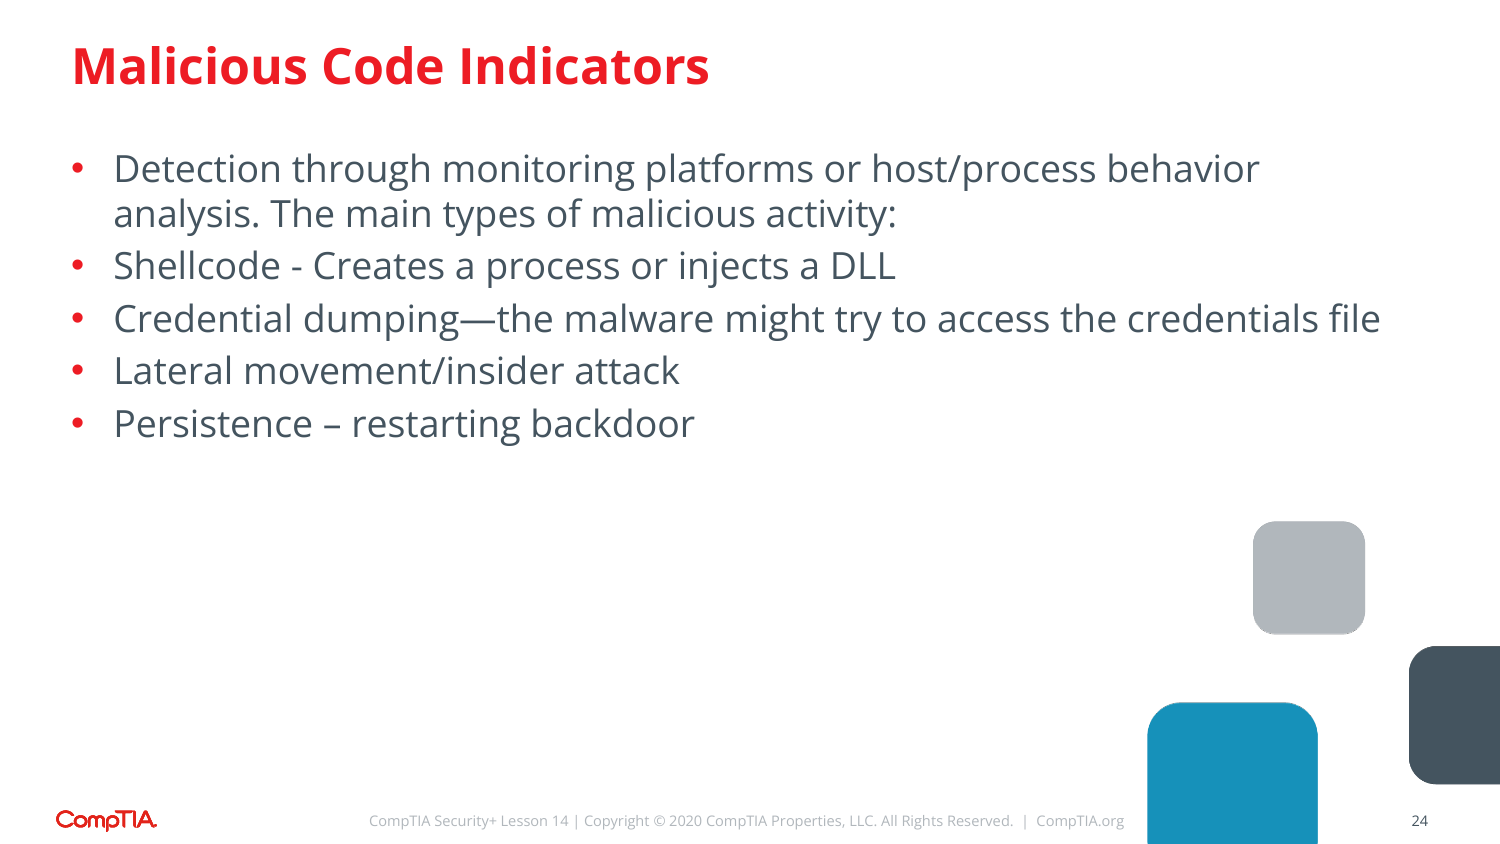

# Malicious Code Indicators
Detection through monitoring platforms or host/process behavior analysis. The main types of malicious activity:
Shellcode - Creates a process or injects a DLL
Credential dumping—the malware might try to access the credentials file
Lateral movement/insider attack
Persistence – restarting backdoor
CompTIA Security+ Lesson 14 | Copyright © 2020 CompTIA Properties, LLC. All Rights Reserved.  |  CompTIA.org
24